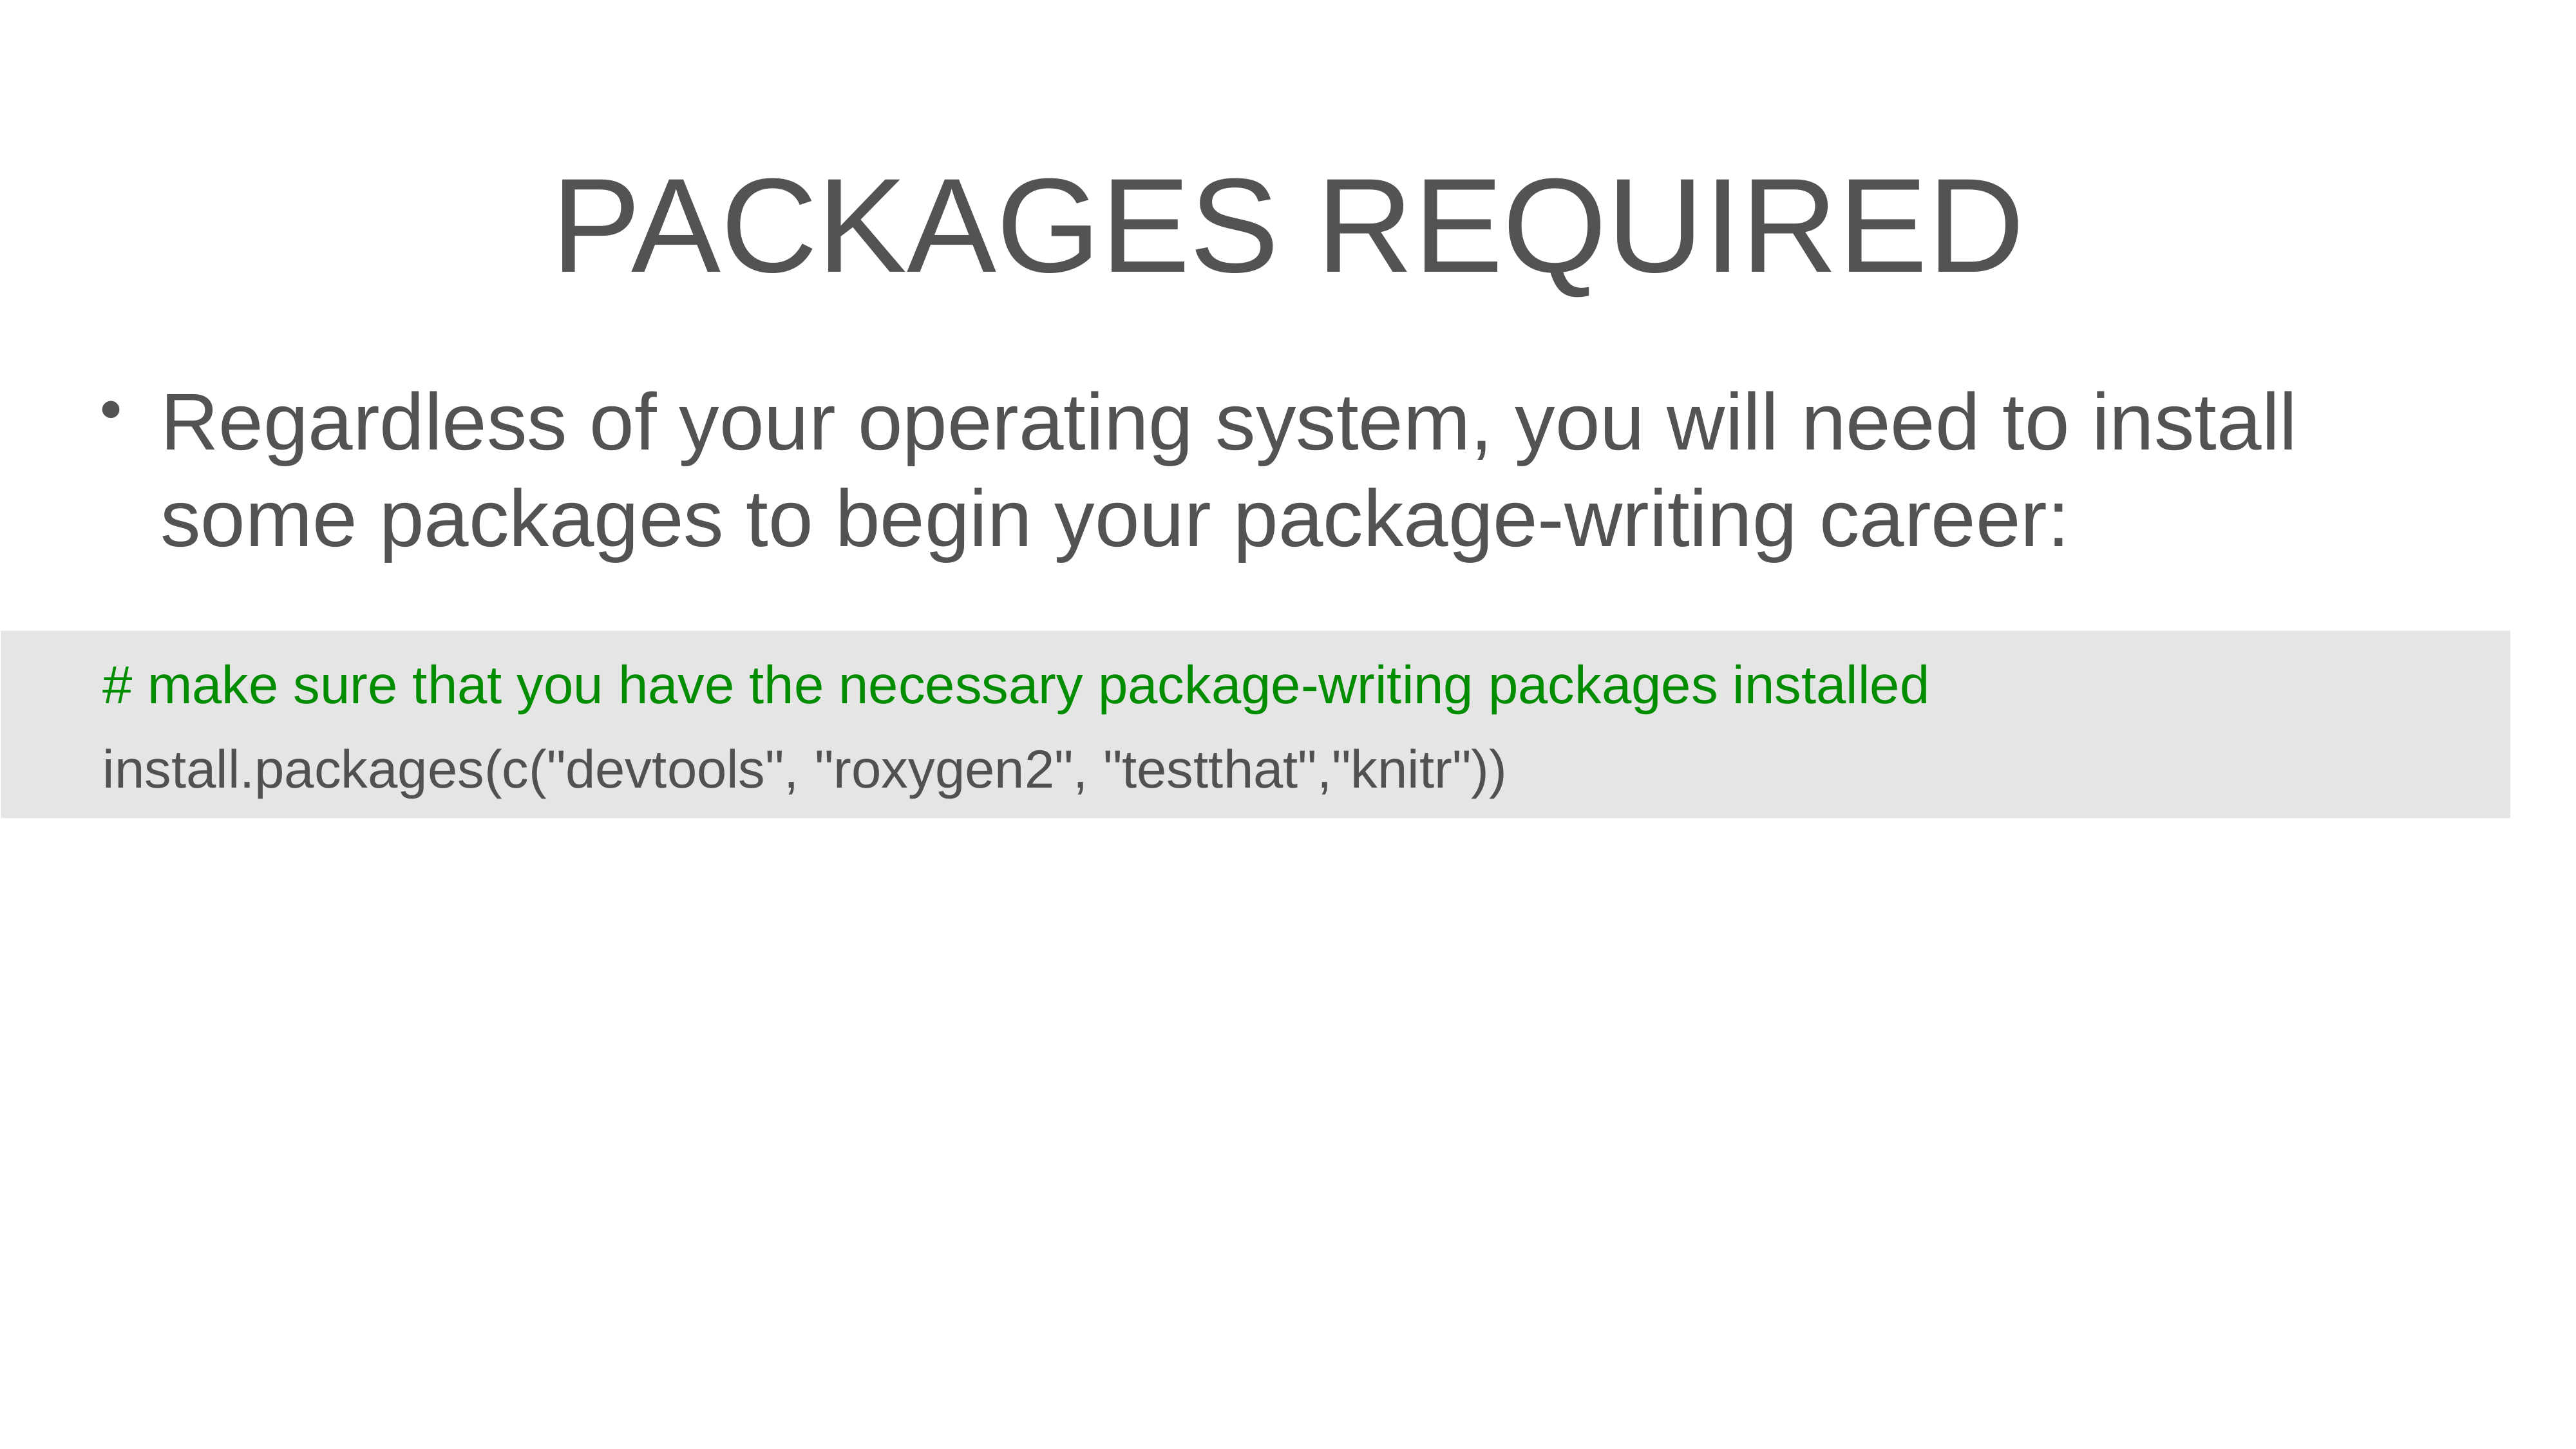

# packages required
Regardless of your operating system, you will need to install some packages to begin your package-writing career:
# make sure that you have the necessary package-writing packages installed
install.packages(c("devtools", "roxygen2", "testthat","knitr"))